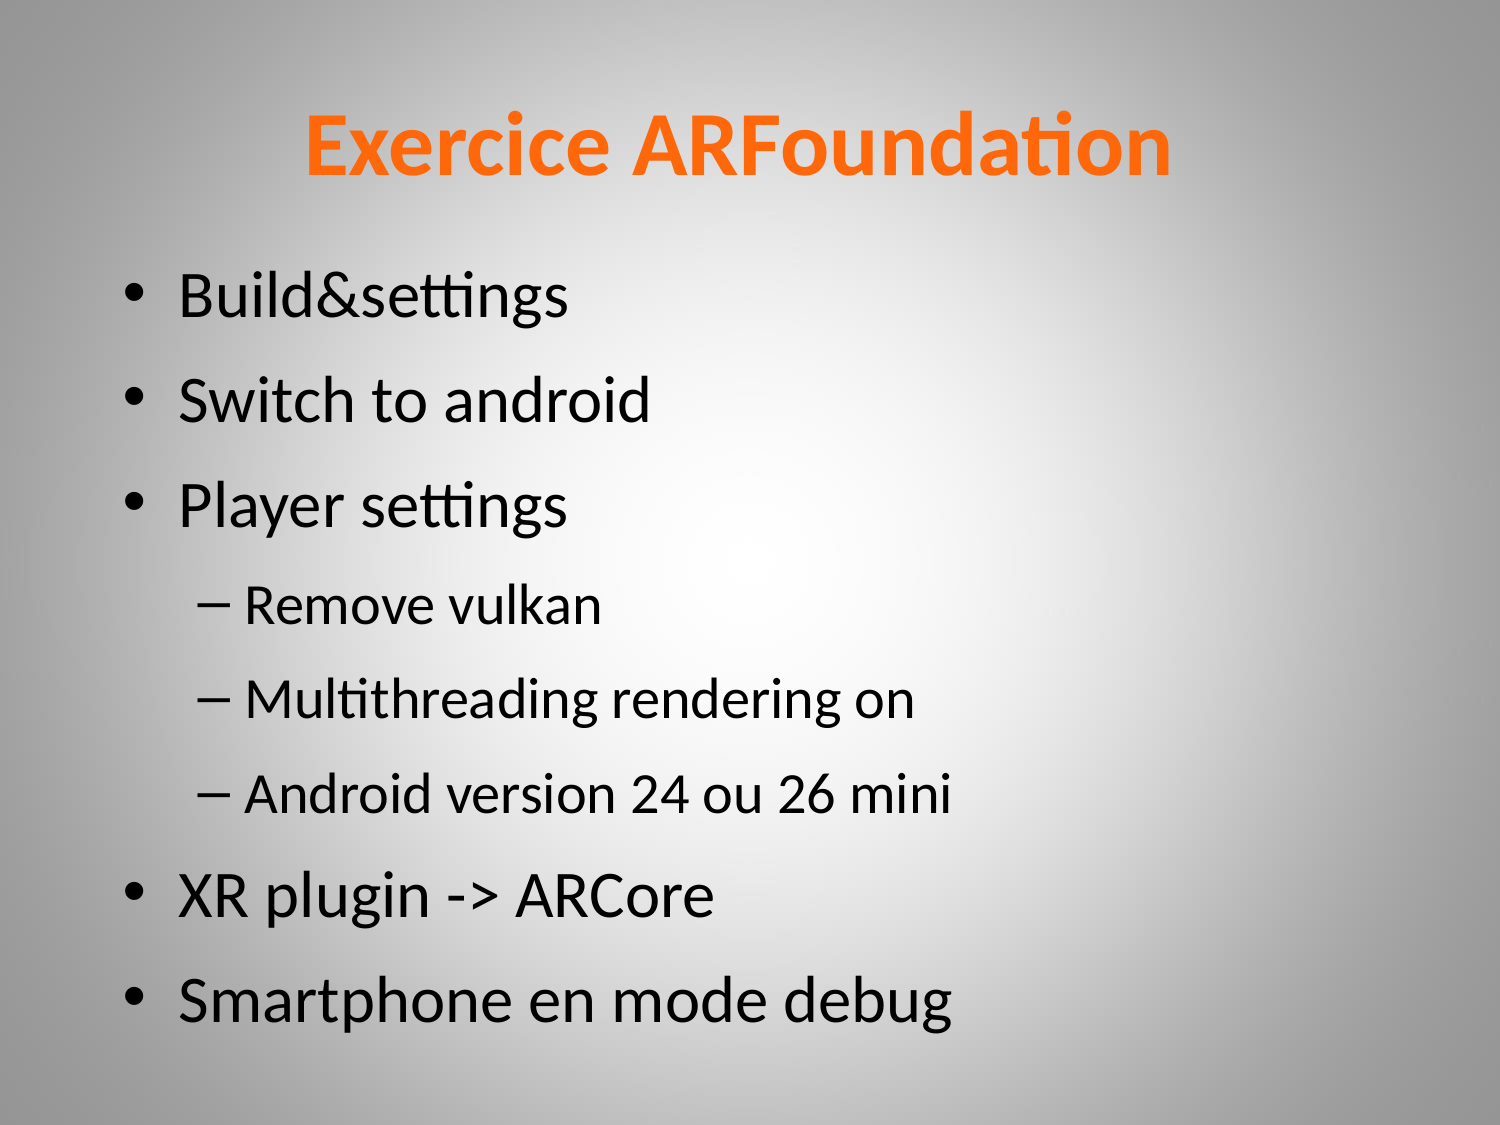

Exercice ARFoundation
Build&settings
Switch to android
Player settings
Remove vulkan
Multithreading rendering on
Android version 24 ou 26 mini
XR plugin -> ARCore
Smartphone en mode debug